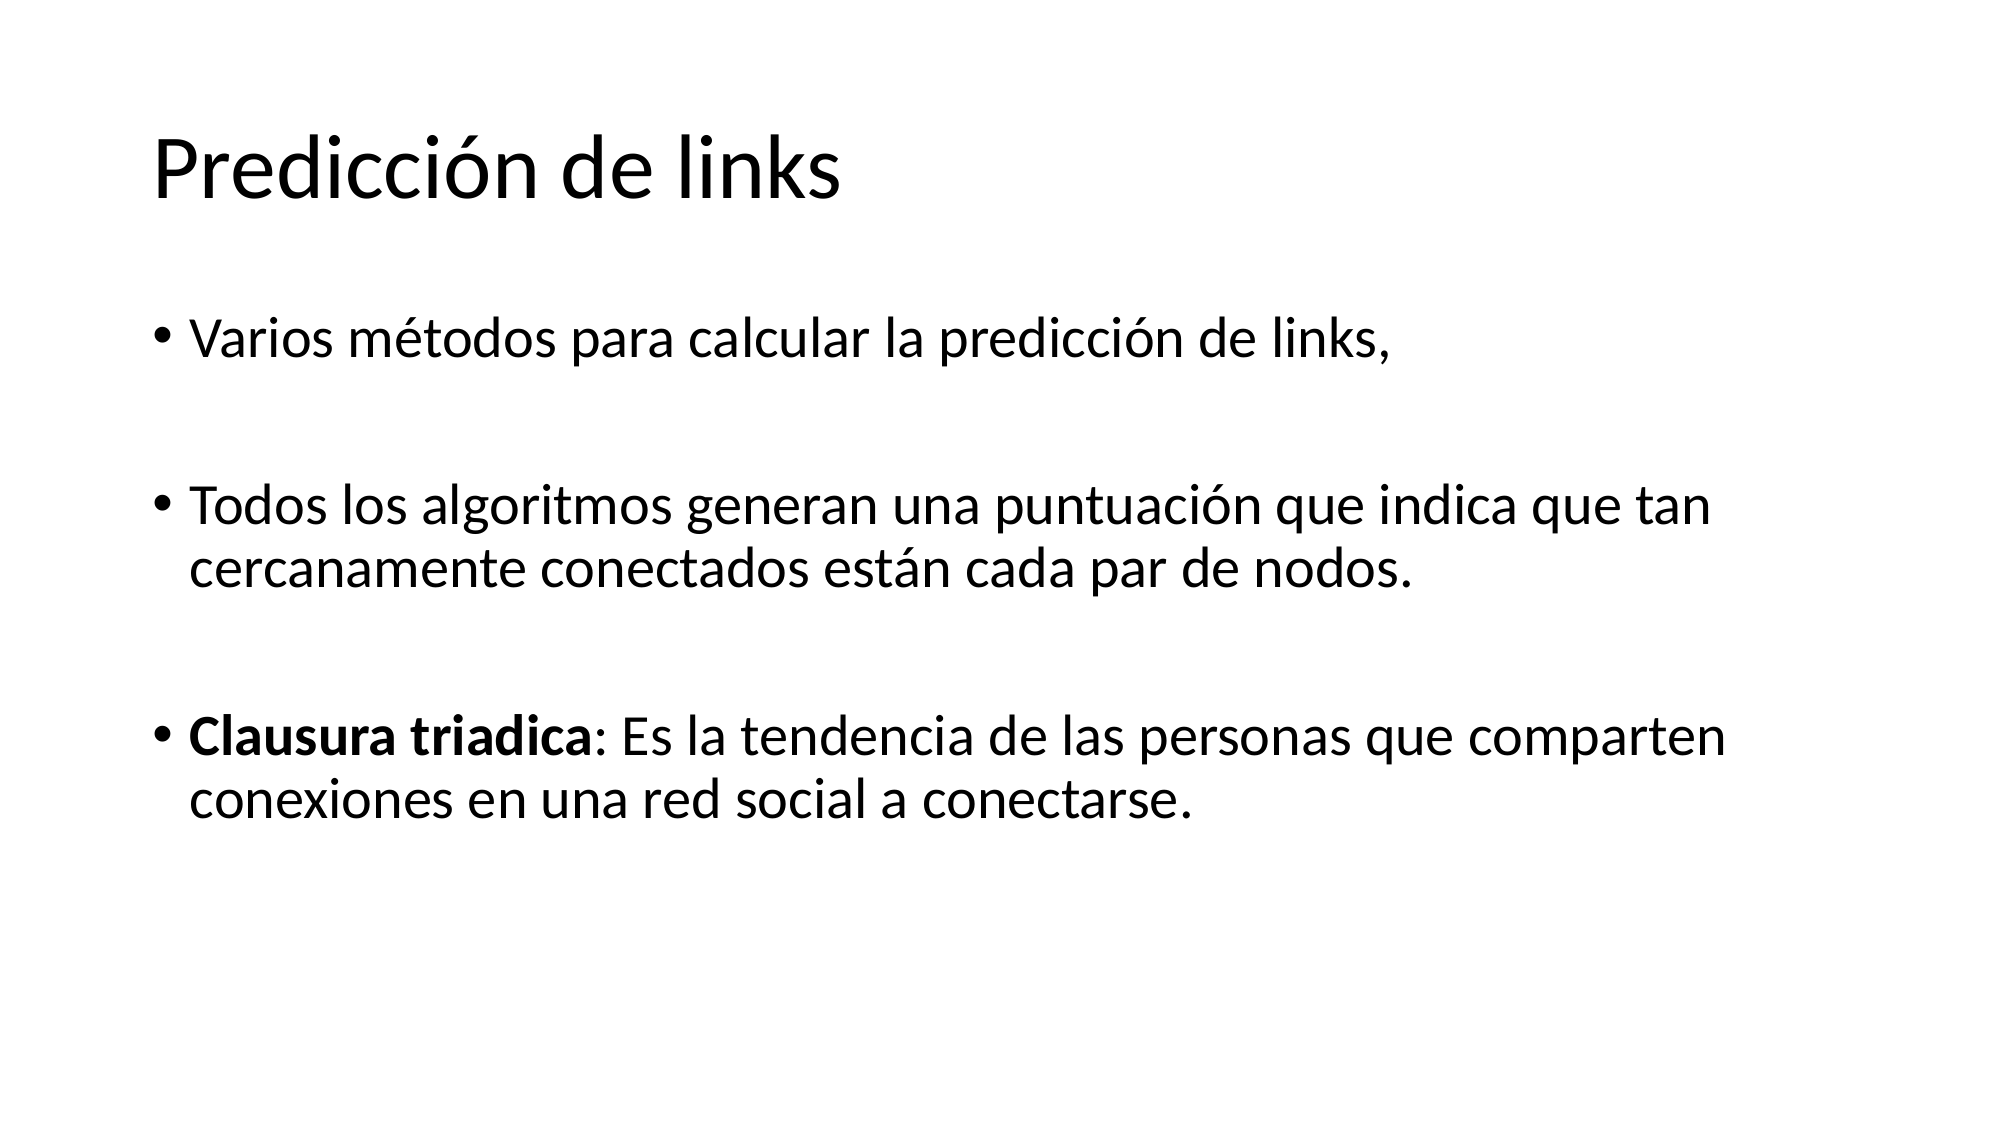

# Predicción de links
Varios métodos para calcular la predicción de links,

Todos los algoritmos generan una puntuación que indica que tan cercanamente conectados están cada par de nodos.

Clausura triadica: Es la tendencia de las personas que comparten conexiones en una red social a conectarse.